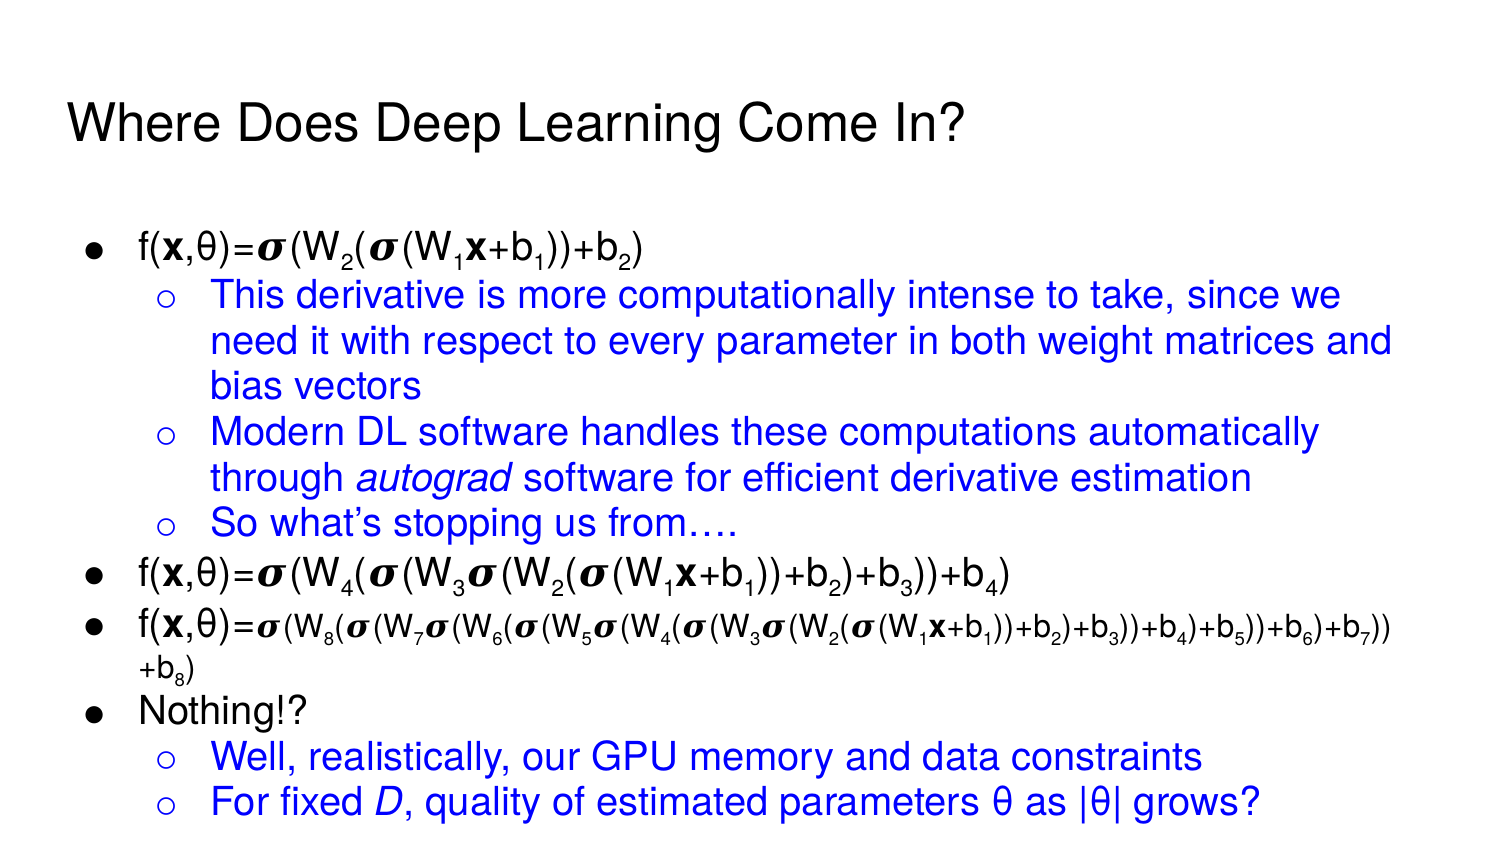

# Where Does Deep Learning Come In?
f(x,θ)=𝝈(W2(𝝈(W1x+b1))+b2)
This derivative is more computationally intense to take, since we need it with respect to every parameter in both weight matrices and bias vectors
Modern DL software handles these computations automatically through autograd software for efficient derivative estimation
So what’s stopping us from….
f(x,θ)=𝝈(W4(𝝈(W3𝝈(W2(𝝈(W1x+b1))+b2)+b3))+b4)
f(x,θ)=𝝈(W8(𝝈(W7𝝈(W6(𝝈(W5𝝈(W4(𝝈(W3𝝈(W2(𝝈(W1x+b1))+b2)+b3))+b4)+b5))+b6)+b7))+b8)
Nothing!?
Well, realistically, our GPU memory and data constraints
For fixed D, quality of estimated parameters θ as |θ| grows?